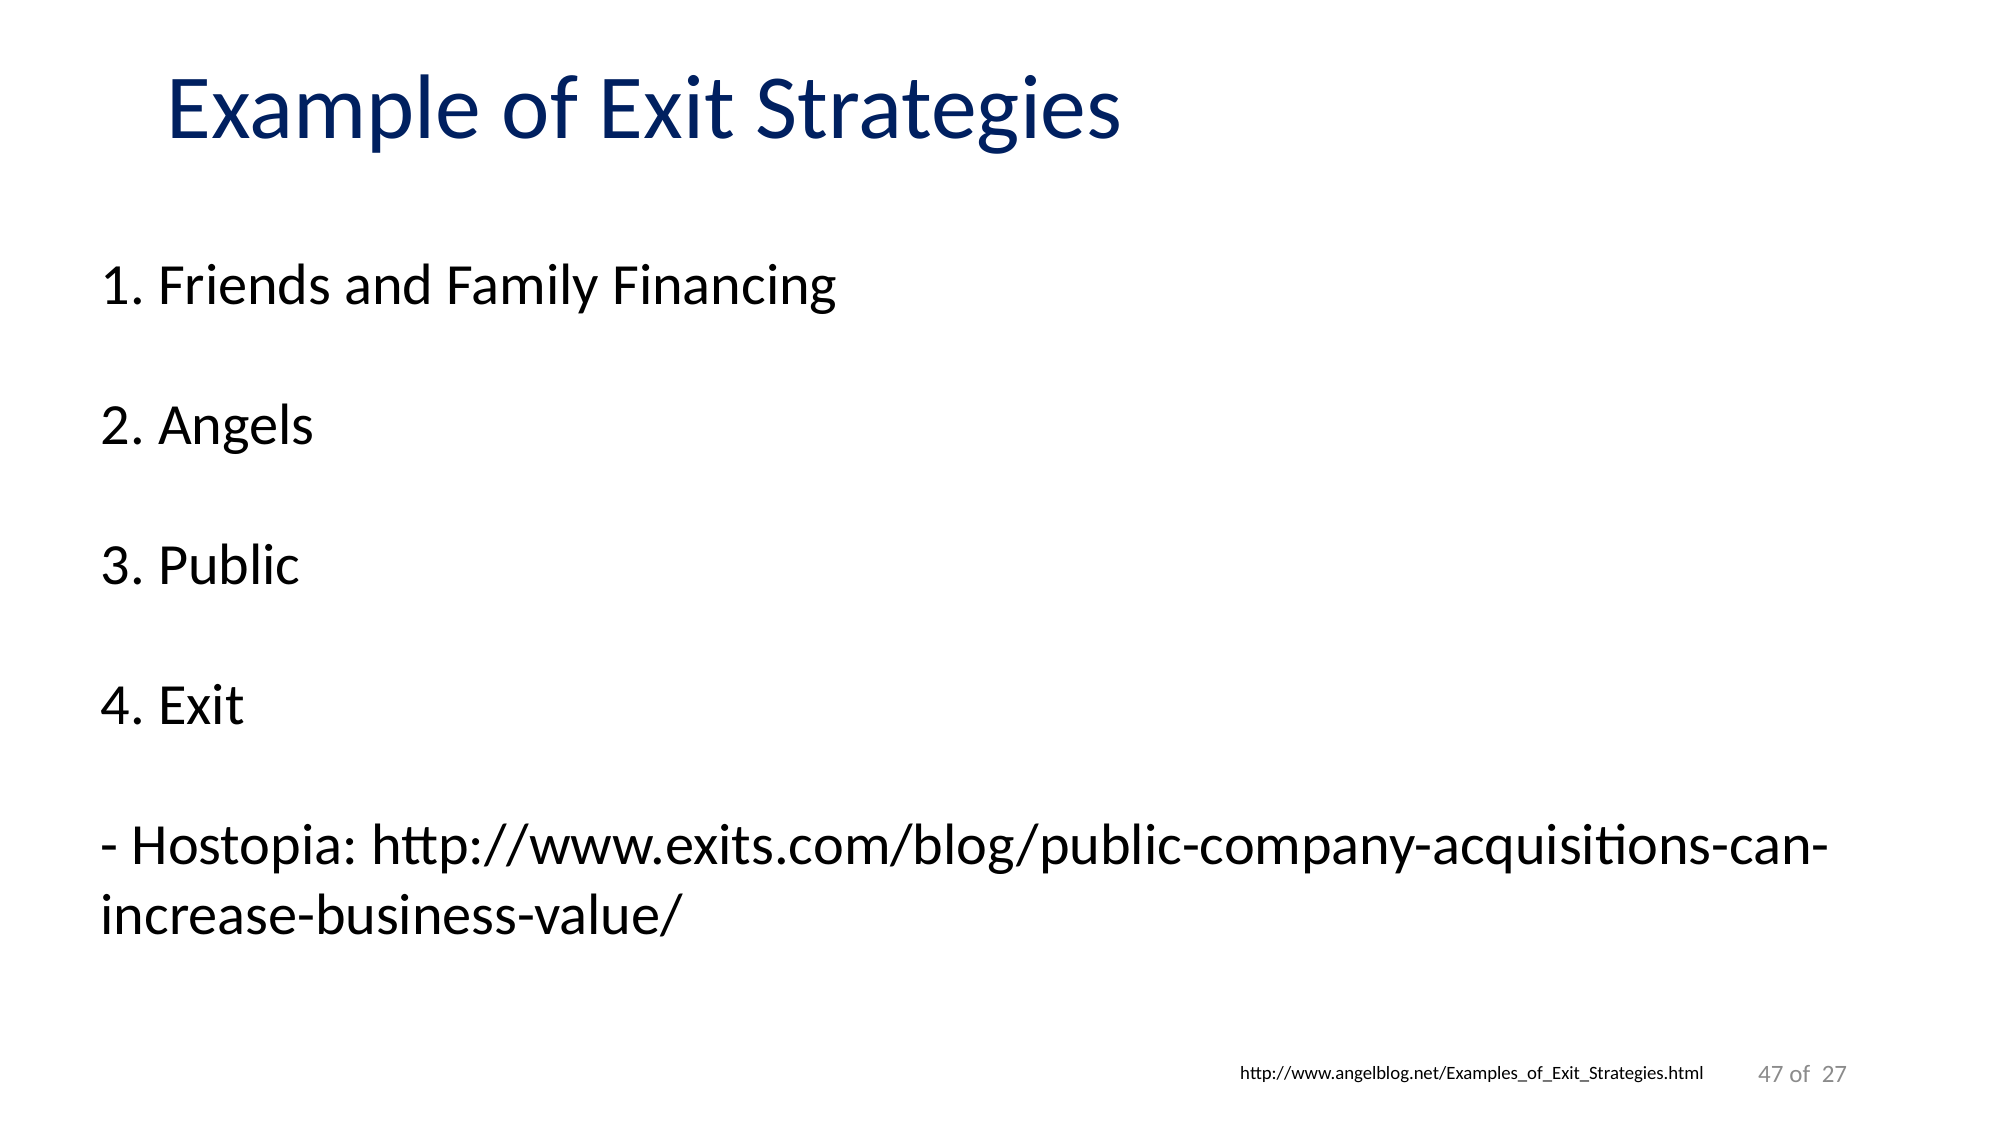

Example of Exit Strategies
1. Friends and Family Financing

2. Angels

3. Public

4. Exit

- Hostopia: http://www.exits.com/blog/public-company-acquisitions-can-increase-business-value/
47
http://www.angelblog.net/Examples_of_Exit_Strategies.html